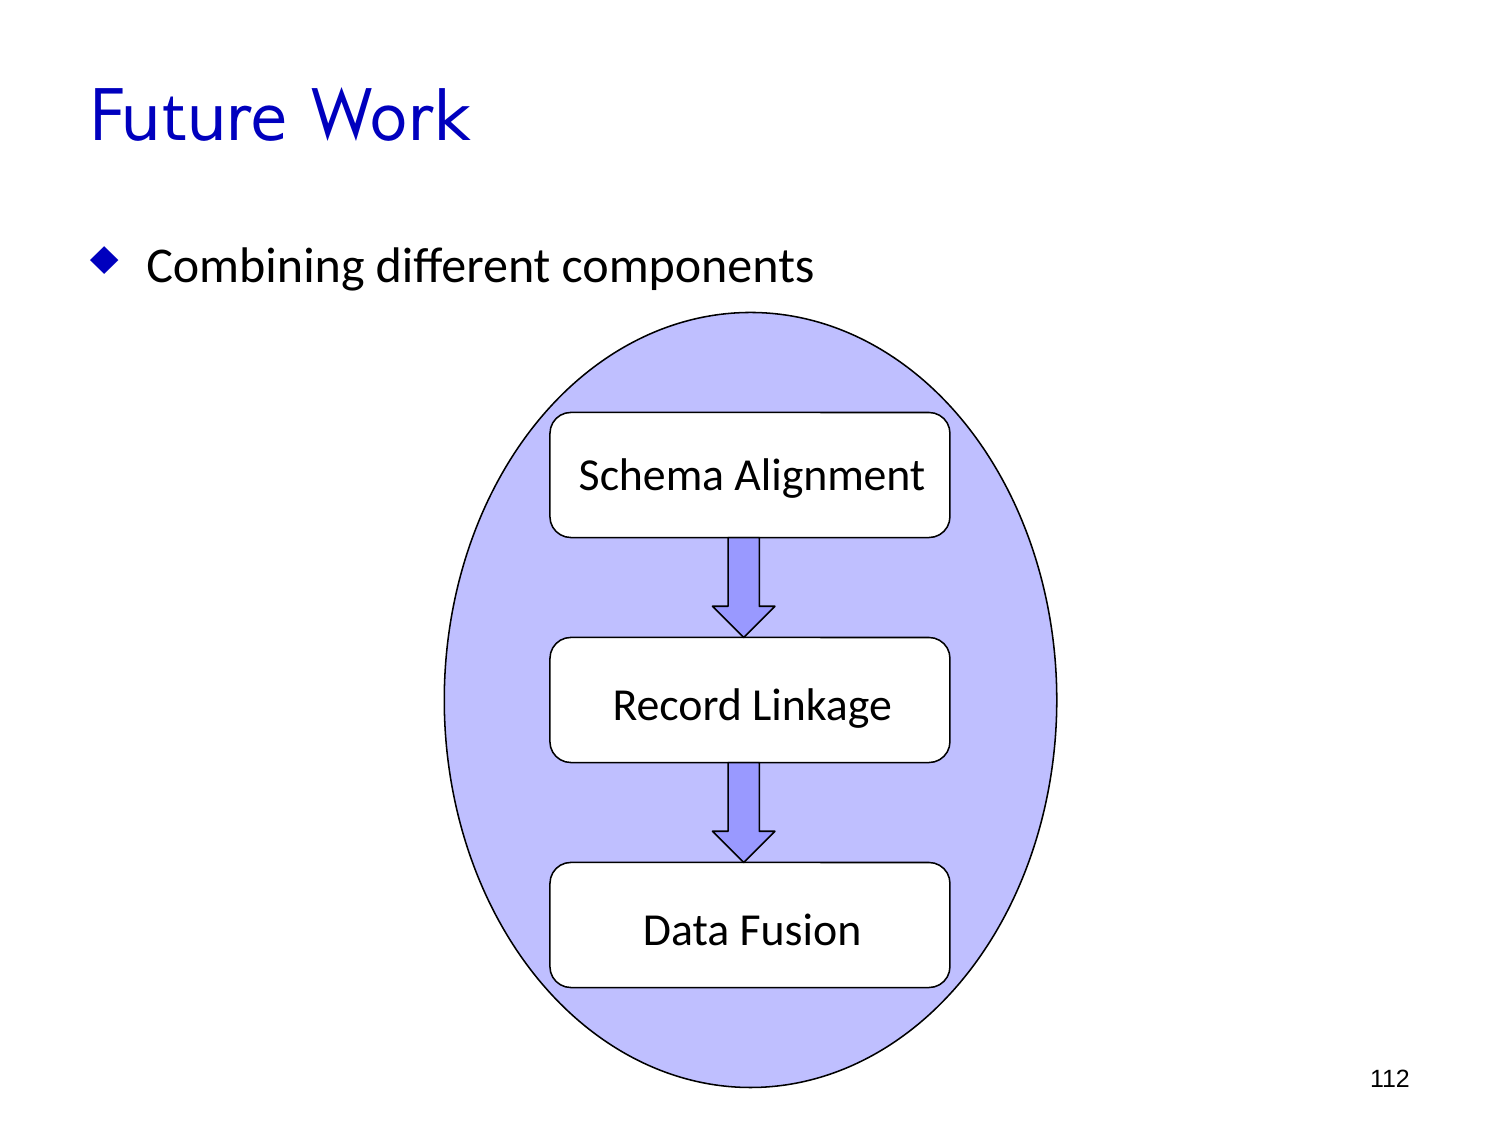

Future Work
Combining different components

Schema Alignment

Record Linkage

Data Fusion
112